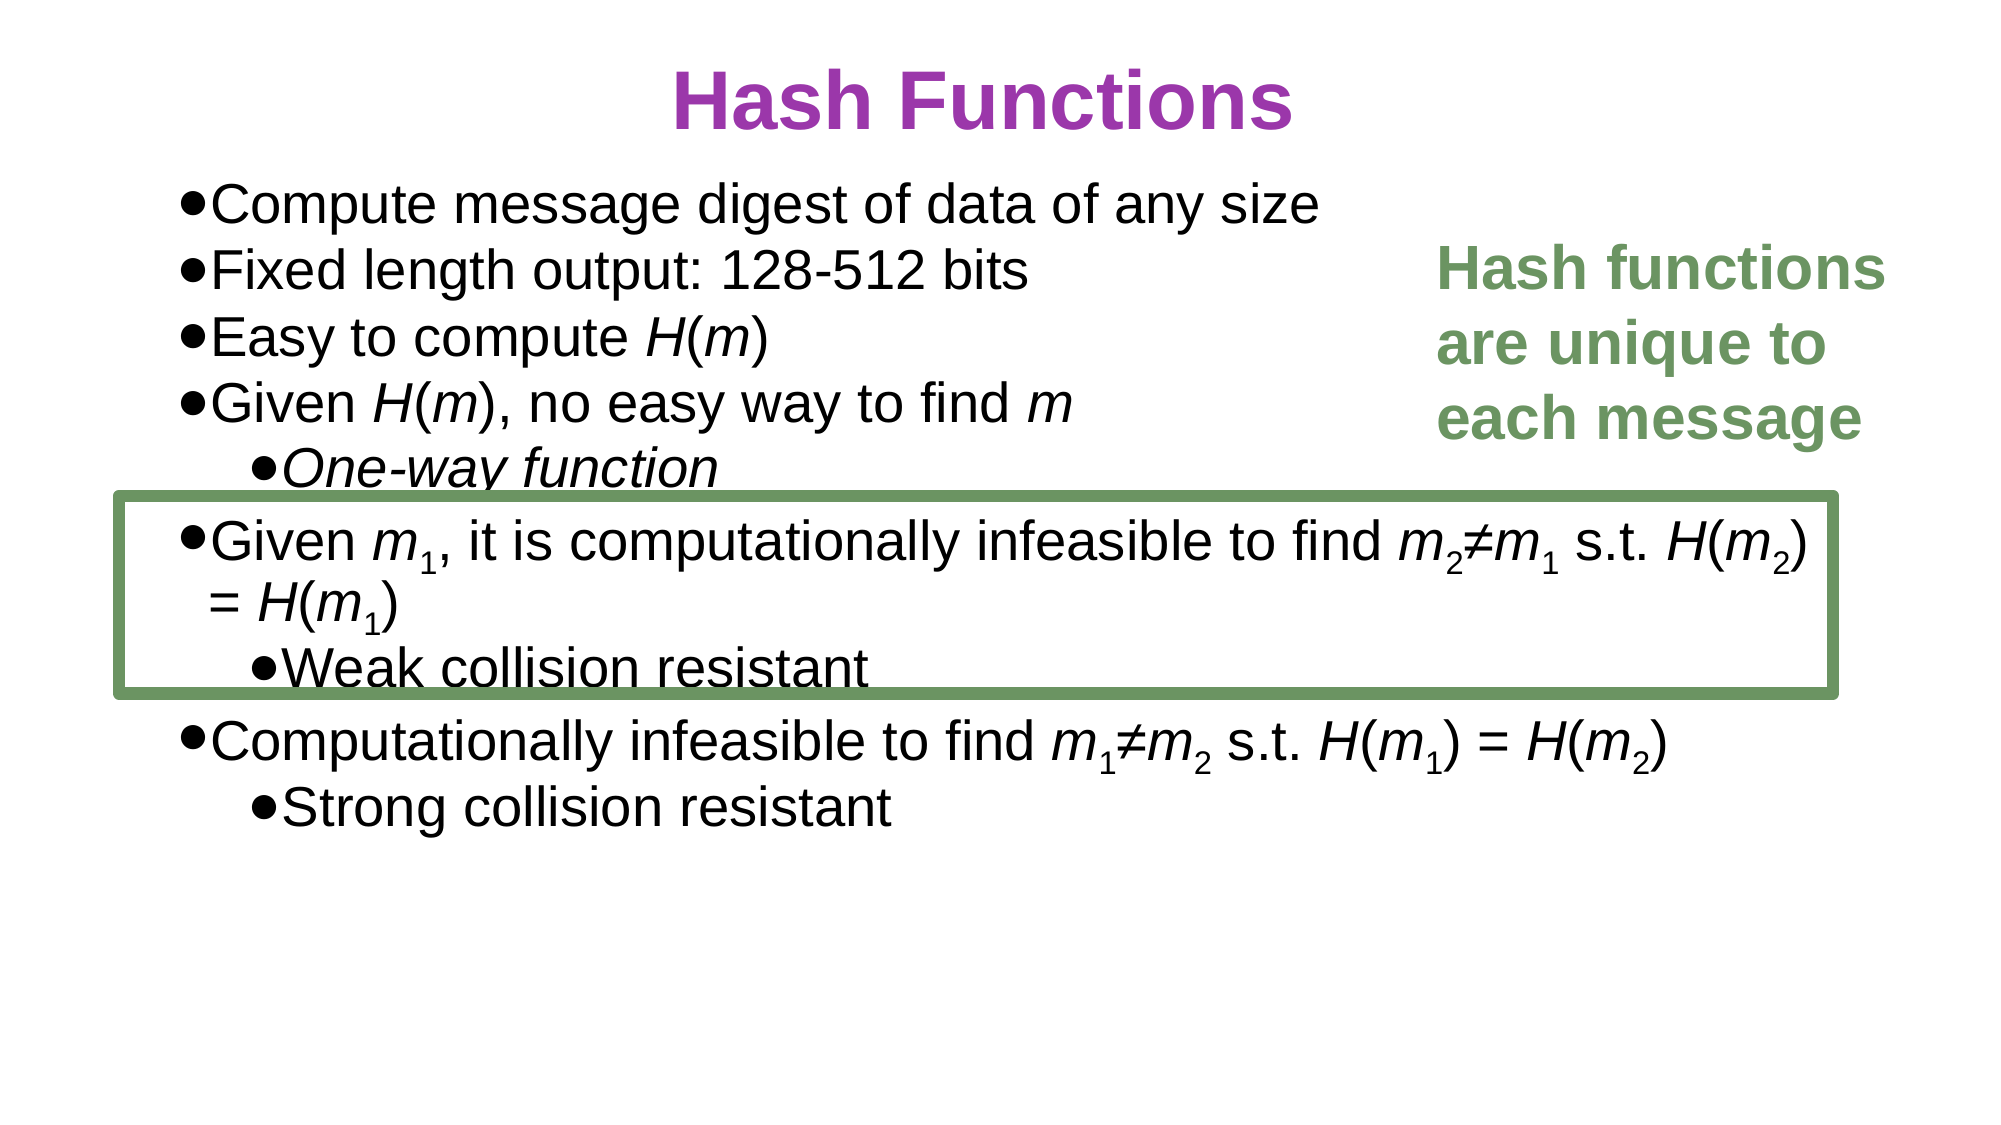

# Hash Functions
Compute message digest of data of any size
Fixed length output: 128-512 bits
Easy to compute H(m)
Given H(m), no easy way to find m
One-way function
Given m1, it is computationally infeasible to find m2≠m1 s.t. H(m2) = H(m1)
Weak collision resistant
Computationally infeasible to find m1≠m2 s.t. H(m1) = H(m2)
Strong collision resistant

Hash functions are unique to each message